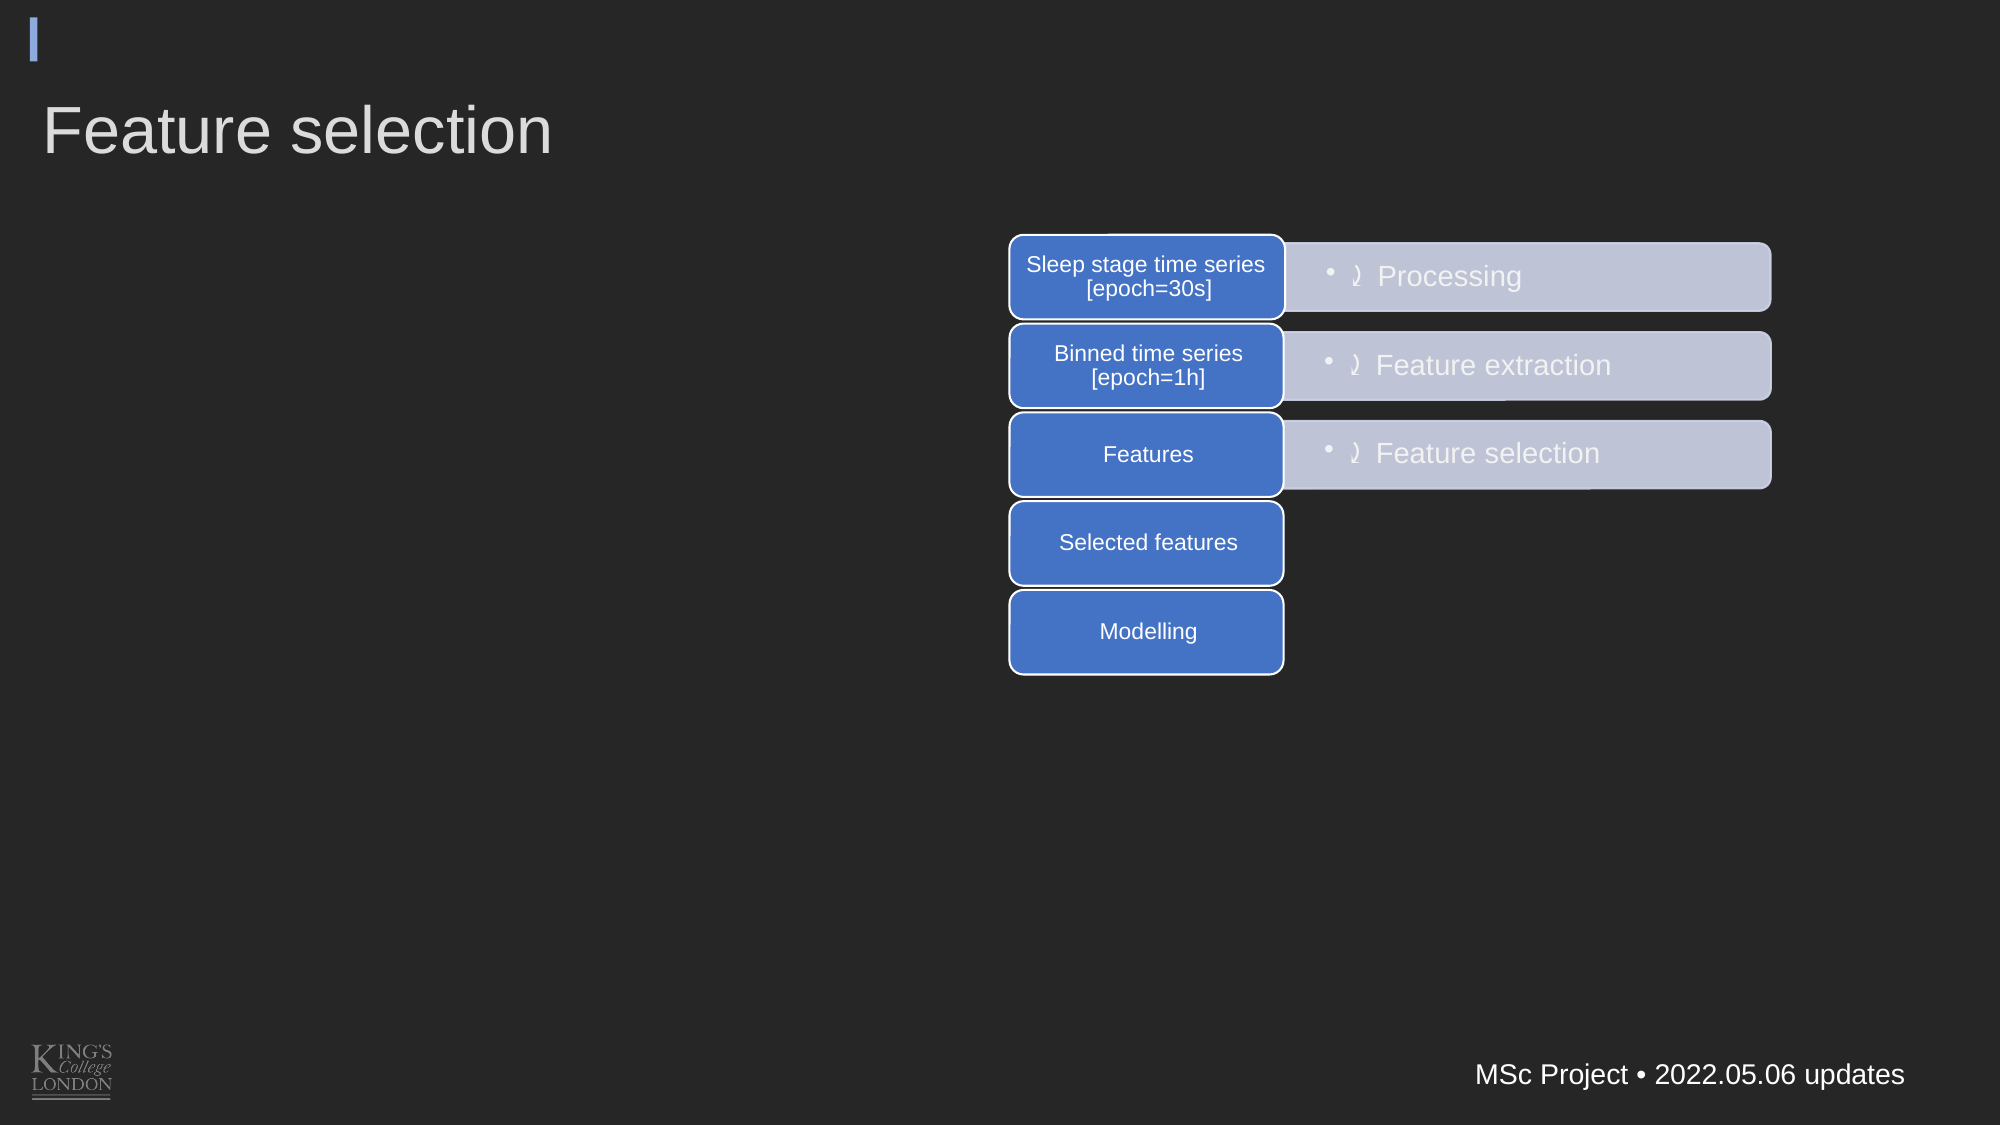

# Feature selection

⤸ Processing
Sleep stage time series
[epoch=30s]
⤸ Feature extraction
Binned time series
[epoch=1h]
⤸ Feature selection
Features
Selected features
Modelling
MSc Project • 2022.05.06 updates